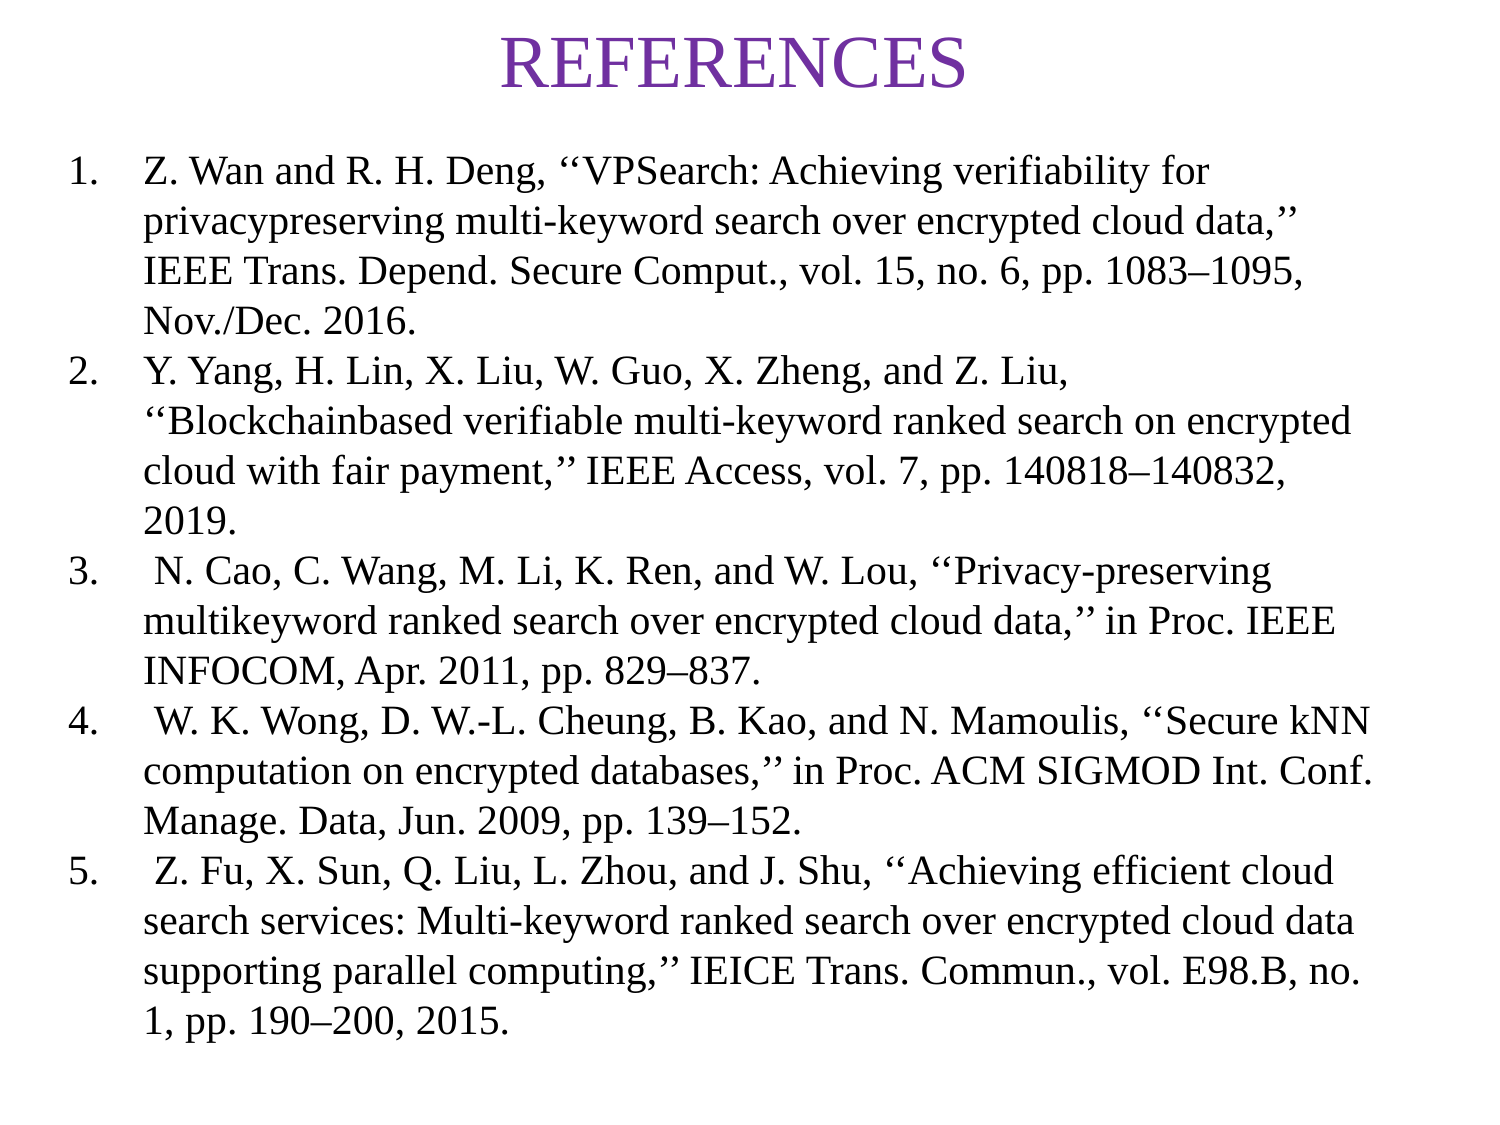

# REFERENCES
Z. Wan and R. H. Deng, ‘‘VPSearch: Achieving verifiability for privacypreserving multi-keyword search over encrypted cloud data,’’ IEEE Trans. Depend. Secure Comput., vol. 15, no. 6, pp. 1083–1095, Nov./Dec. 2016.
Y. Yang, H. Lin, X. Liu, W. Guo, X. Zheng, and Z. Liu, ‘‘Blockchainbased verifiable multi-keyword ranked search on encrypted cloud with fair payment,’’ IEEE Access, vol. 7, pp. 140818–140832, 2019.
 N. Cao, C. Wang, M. Li, K. Ren, and W. Lou, ‘‘Privacy-preserving multikeyword ranked search over encrypted cloud data,’’ in Proc. IEEE INFOCOM, Apr. 2011, pp. 829–837.
 W. K. Wong, D. W.-L. Cheung, B. Kao, and N. Mamoulis, ‘‘Secure kNN computation on encrypted databases,’’ in Proc. ACM SIGMOD Int. Conf. Manage. Data, Jun. 2009, pp. 139–152.
 Z. Fu, X. Sun, Q. Liu, L. Zhou, and J. Shu, ‘‘Achieving efficient cloud search services: Multi-keyword ranked search over encrypted cloud data supporting parallel computing,’’ IEICE Trans. Commun., vol. E98.B, no. 1, pp. 190–200, 2015.